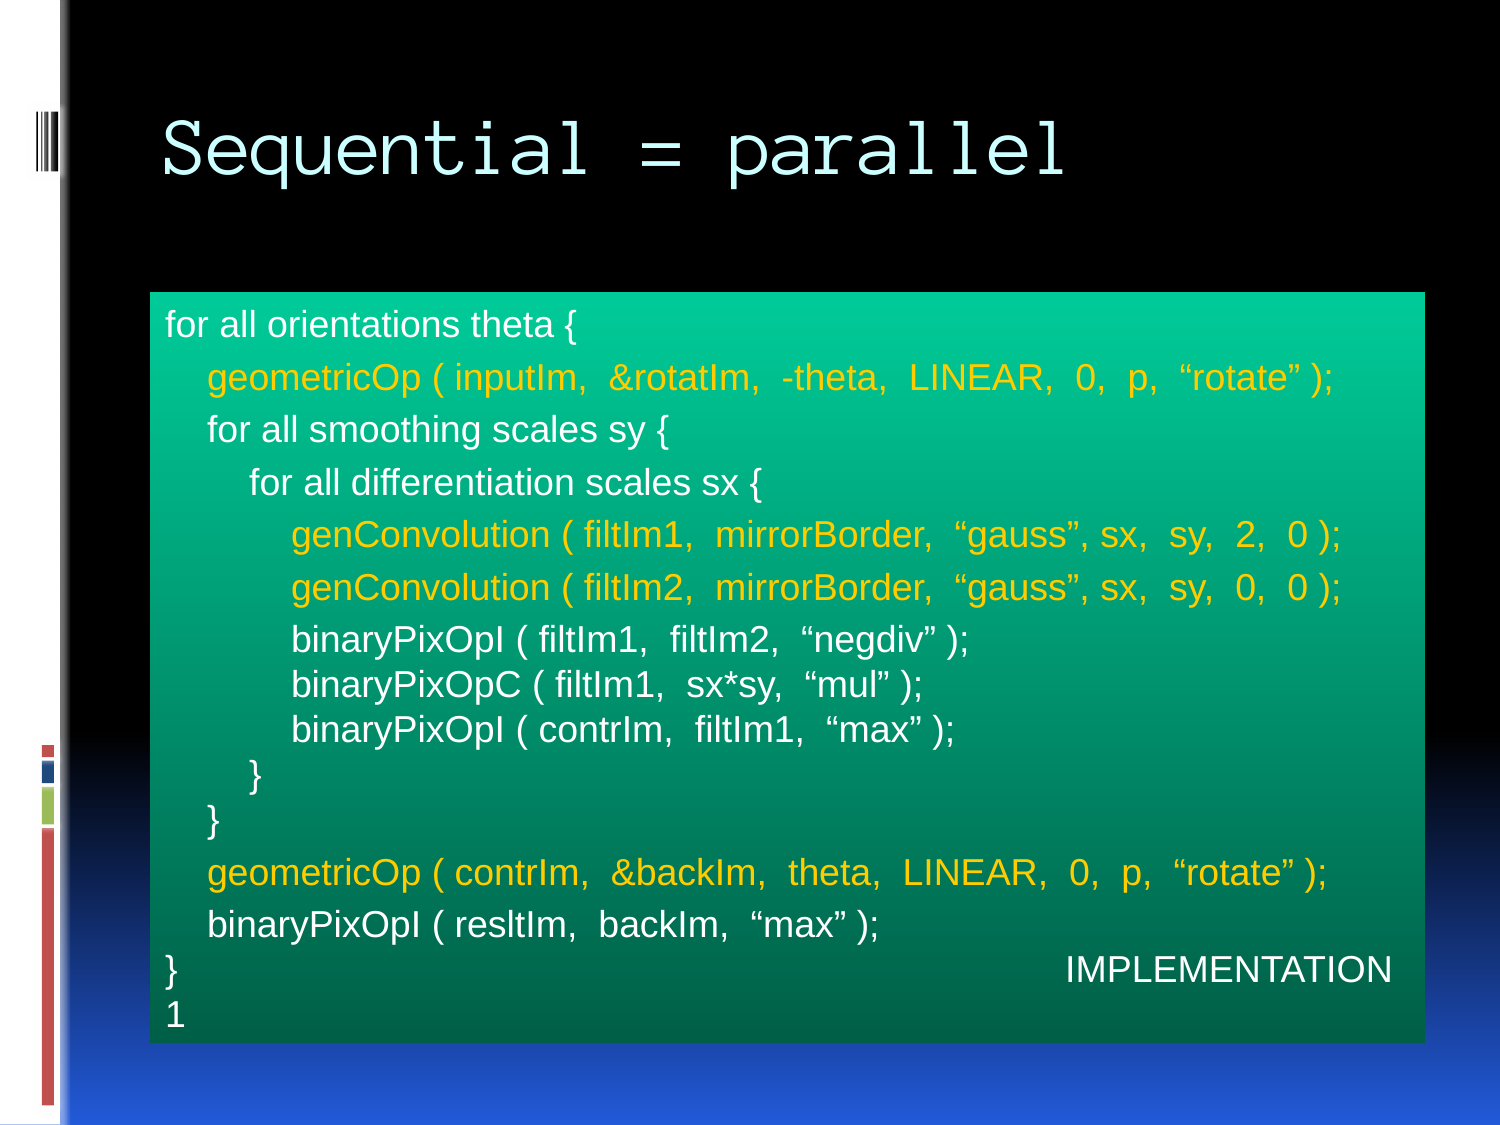

# Sequential = parallel
for all orientations theta {
    geometricOp ( inputIm,  &rotatIm,  -theta,  LINEAR,  0,  p,  “rotate” );
    for all smoothing scales sy {
        for all differentiation scales sx {
            genConvolution ( filtIm1,  mirrorBorder,  “gauss”, sx,  sy,  2,  0 );
            genConvolution ( filtIm2,  mirrorBorder,  “gauss”, sx,  sy,  0,  0 );
            binaryPixOpI ( filtIm1,  filtIm2,  “negdiv” );
            binaryPixOpC ( filtIm1,  sx*sy,  “mul” );
            binaryPixOpI ( contrIm,  filtIm1,  “max” );
        }
    }
    geometricOp ( contrIm,  &backIm,  theta,  LINEAR,  0,  p,  “rotate” );
    binaryPixOpI ( resltIm,  backIm,  “max” );
}						IMPLEMENTATION 1